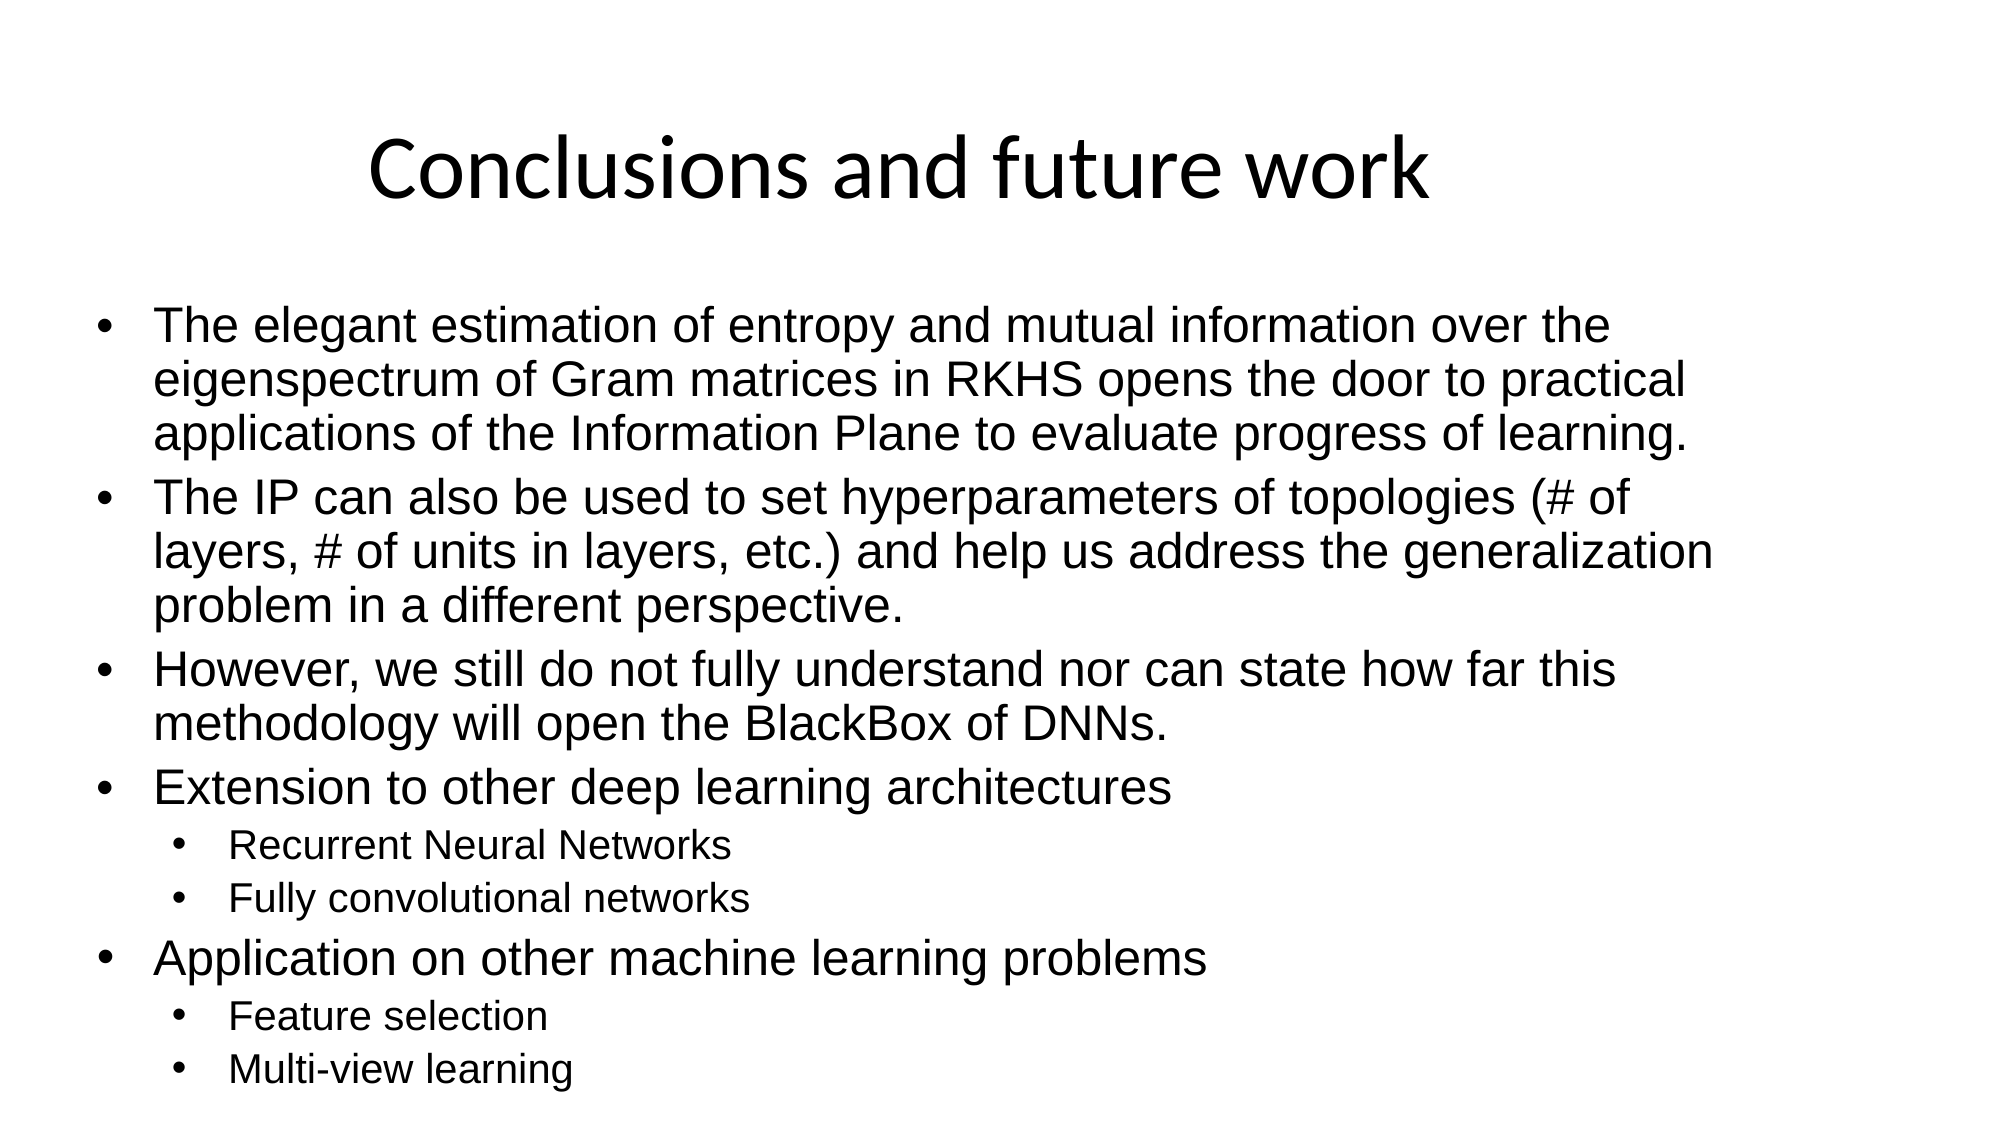

# Conclusions and future work
The elegant estimation of entropy and mutual information over the eigenspectrum of Gram matrices in RKHS opens the door to practical applications of the Information Plane to evaluate progress of learning.
The IP can also be used to set hyperparameters of topologies (# of layers, # of units in layers, etc.) and help us address the generalization problem in a different perspective.
However, we still do not fully understand nor can state how far this methodology will open the BlackBox of DNNs.
Extension to other deep learning architectures
Recurrent Neural Networks
Fully convolutional networks
Application on other machine learning problems
Feature selection
Multi-view learning